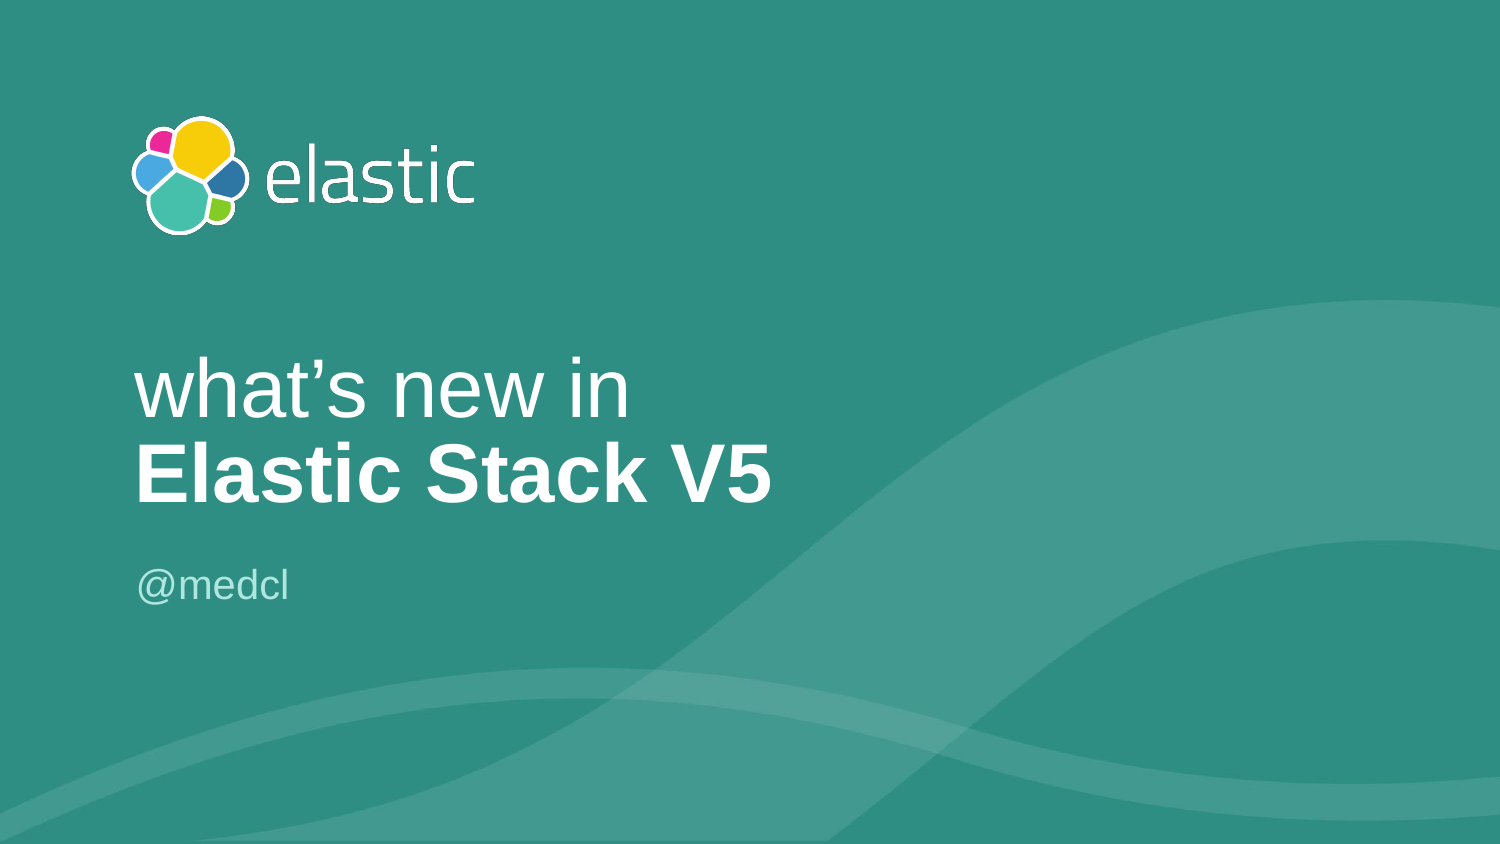

what’s new in
Elastic Stack V5
@medcl